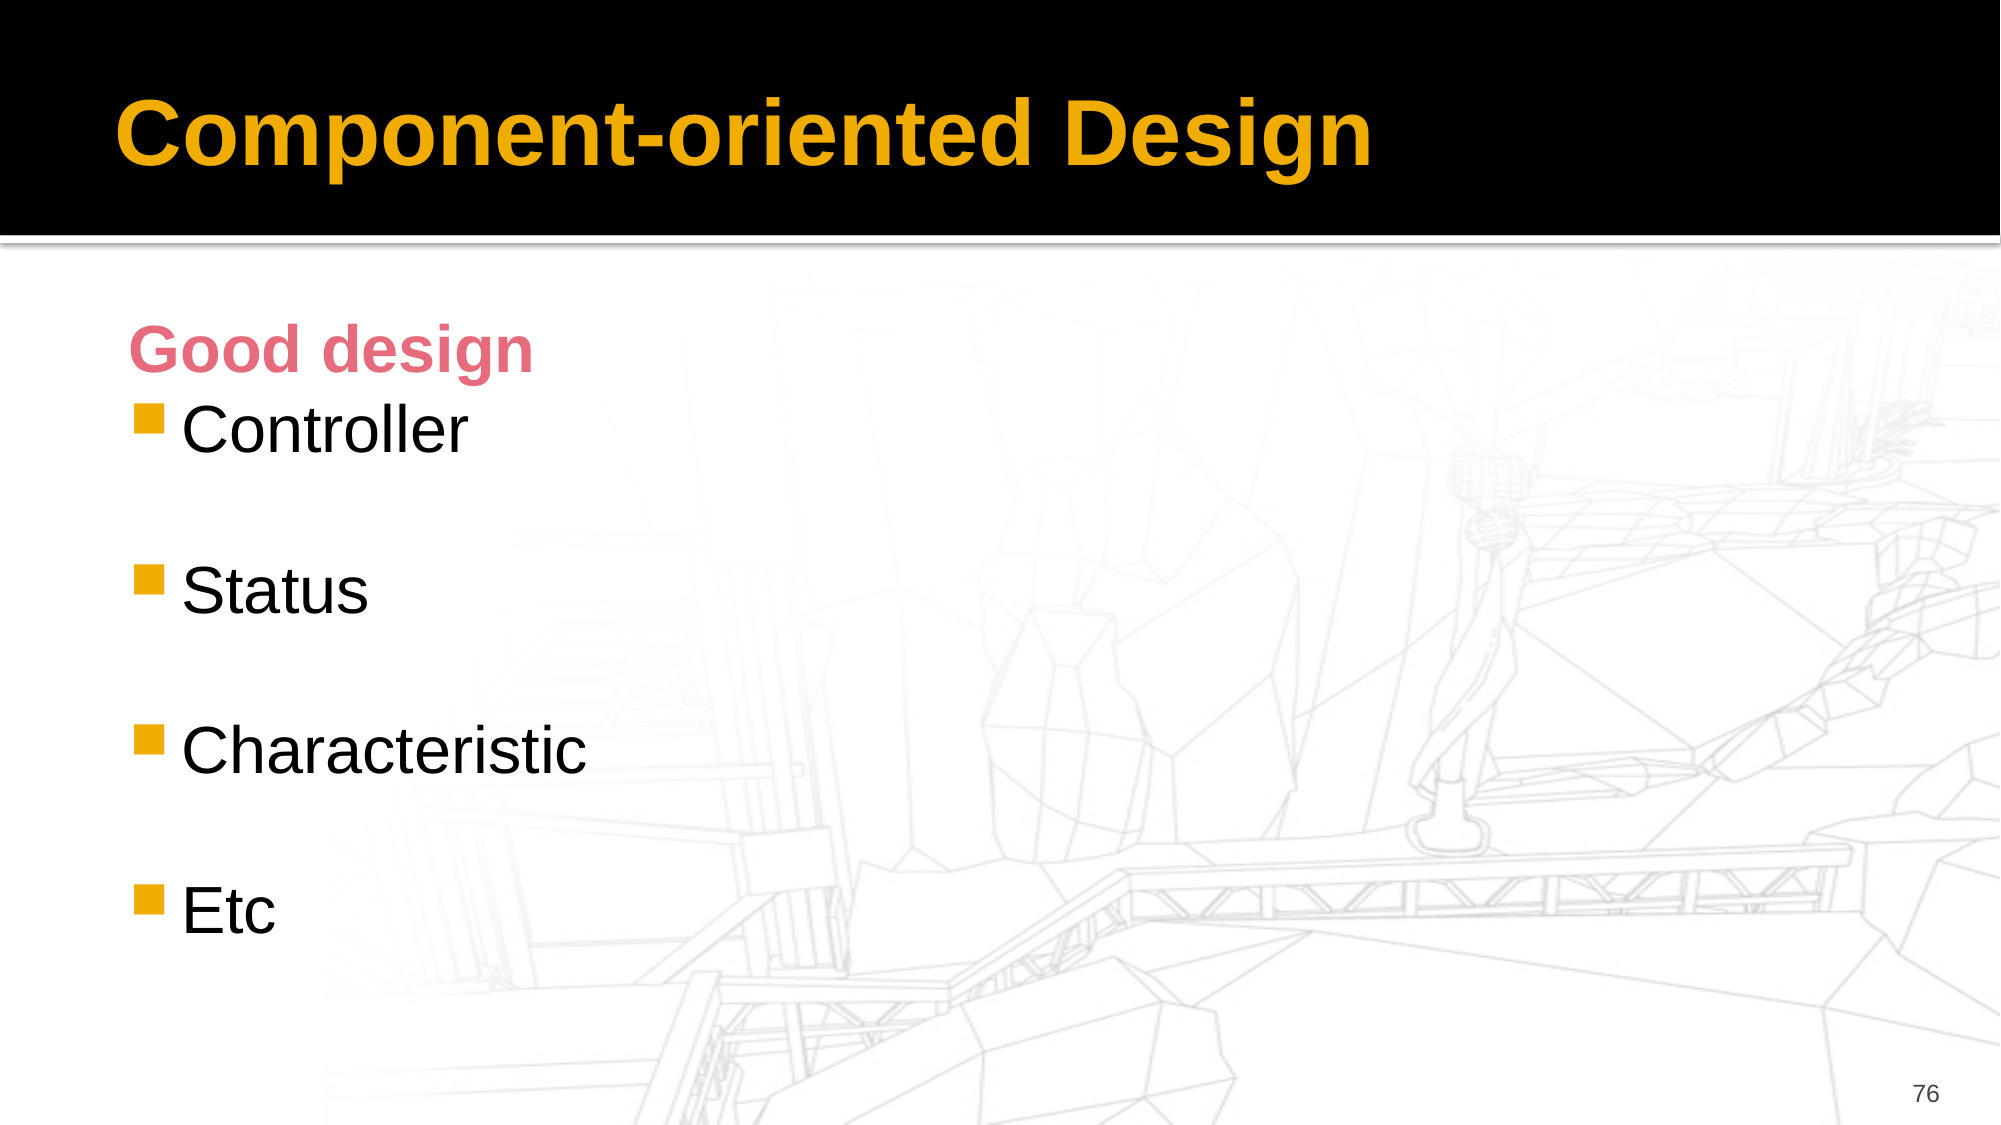

# Component-oriented Design
Good design
Controller

Status

Characteristic

Etc

76